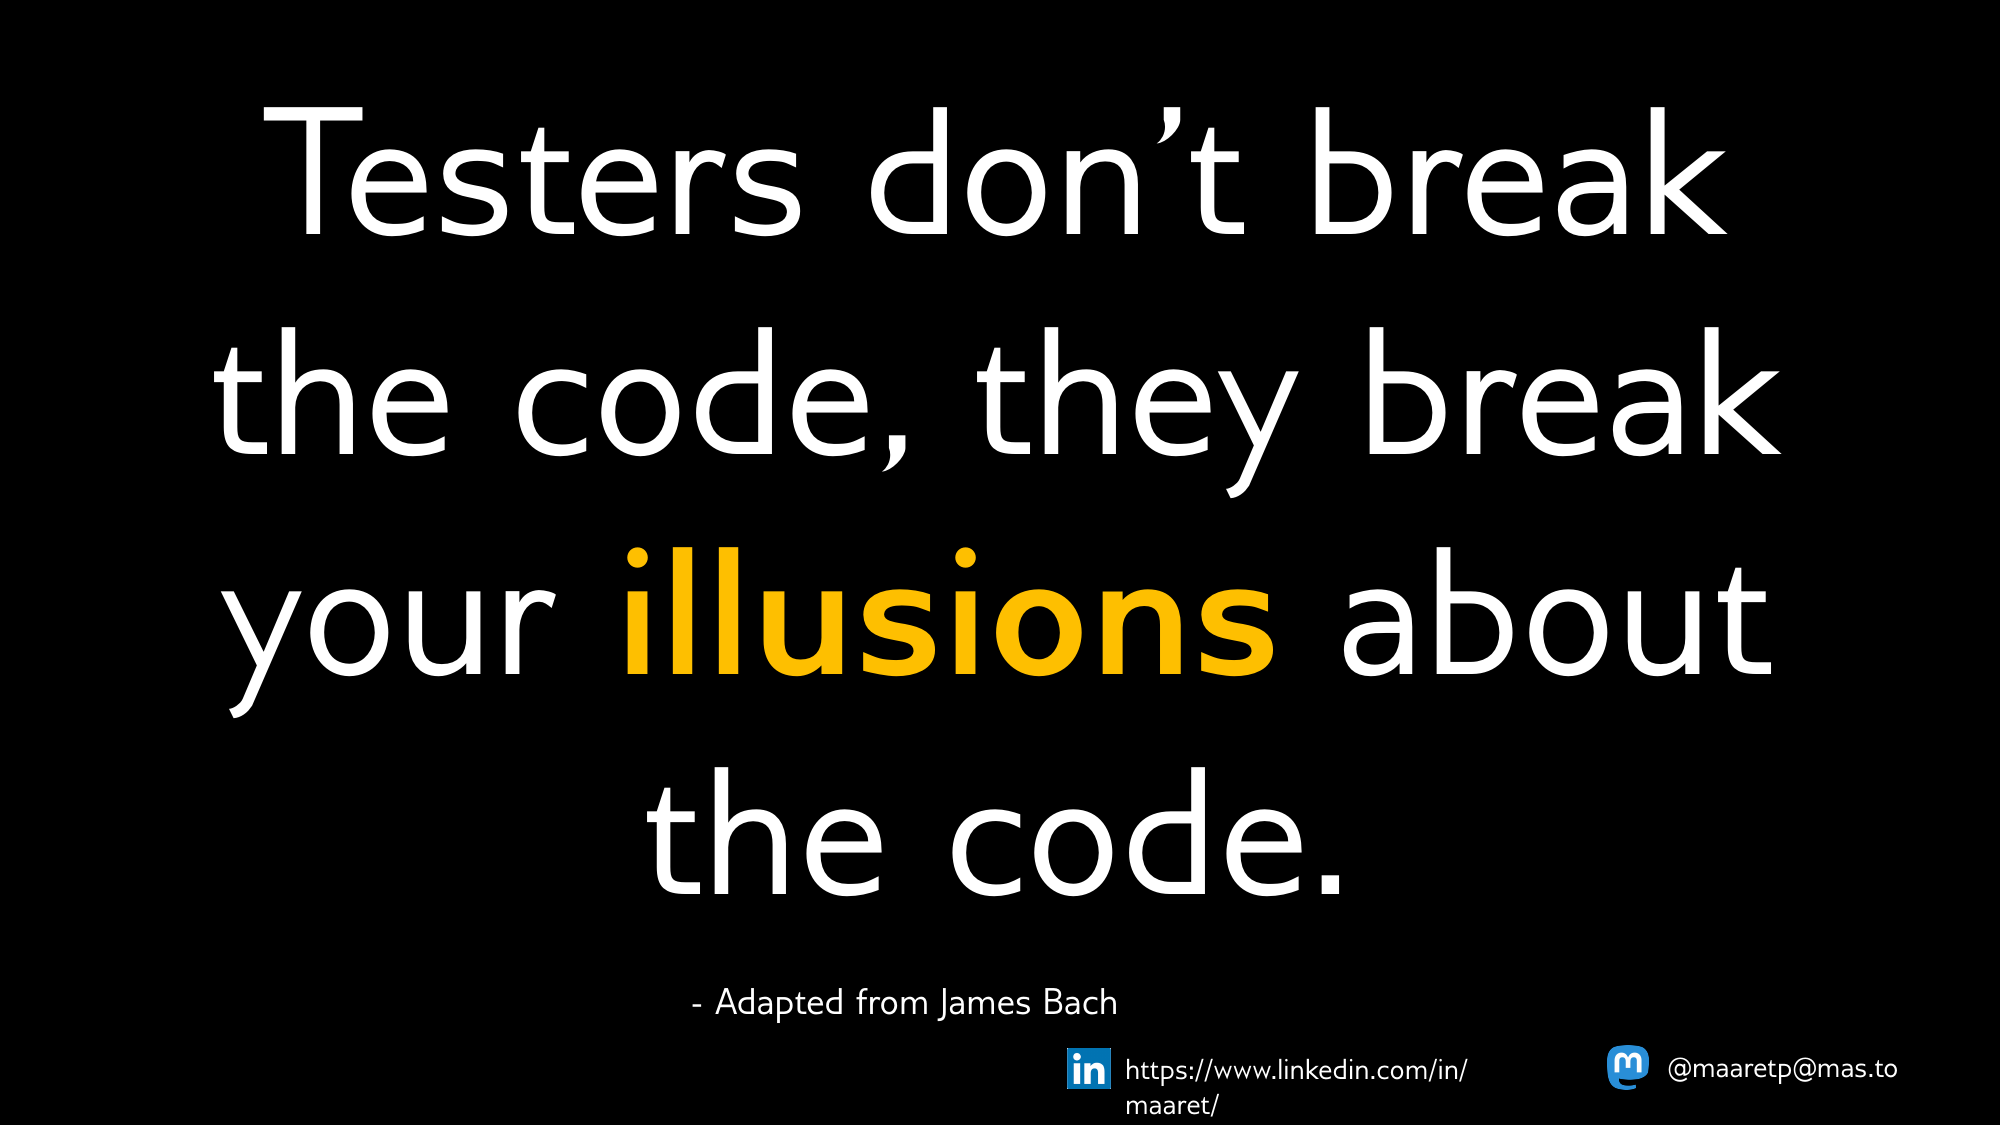

Testers don’t break the code, they break your illusions about the code.
- Adapted from James Bach